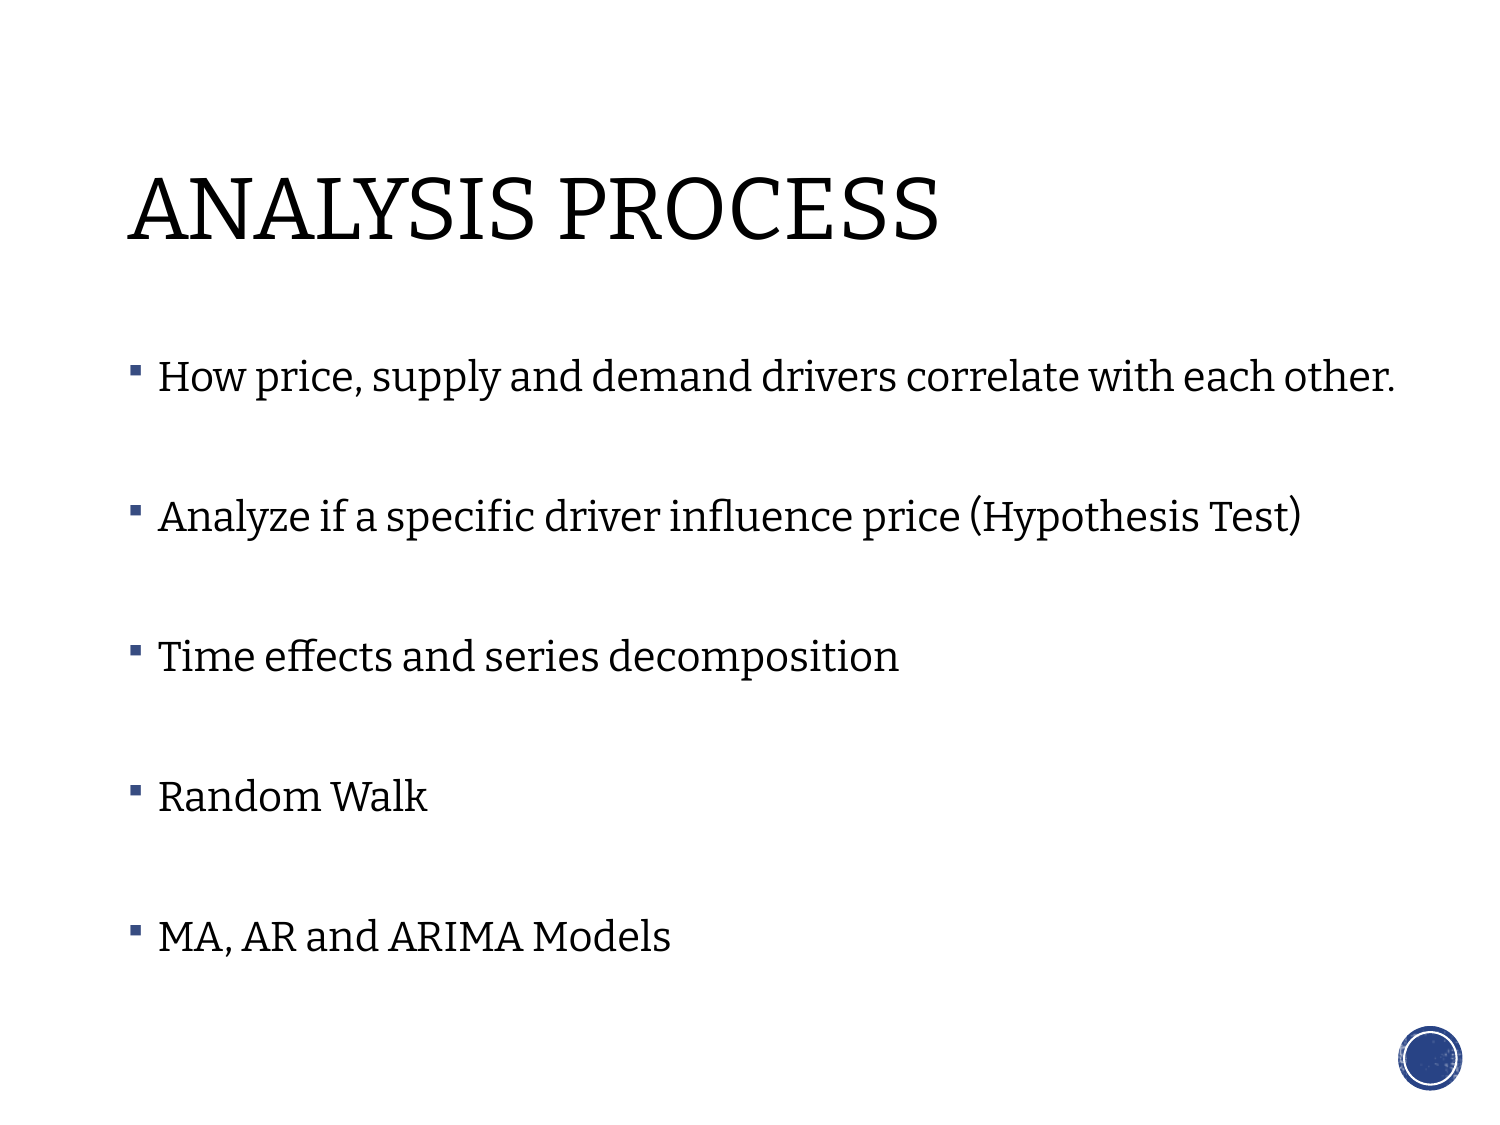

# Analysis Process
How price, supply and demand drivers correlate with each other.

Analyze if a specific driver influence price (Hypothesis Test)

Time effects and series decomposition

Random Walk

MA, AR and ARIMA Models